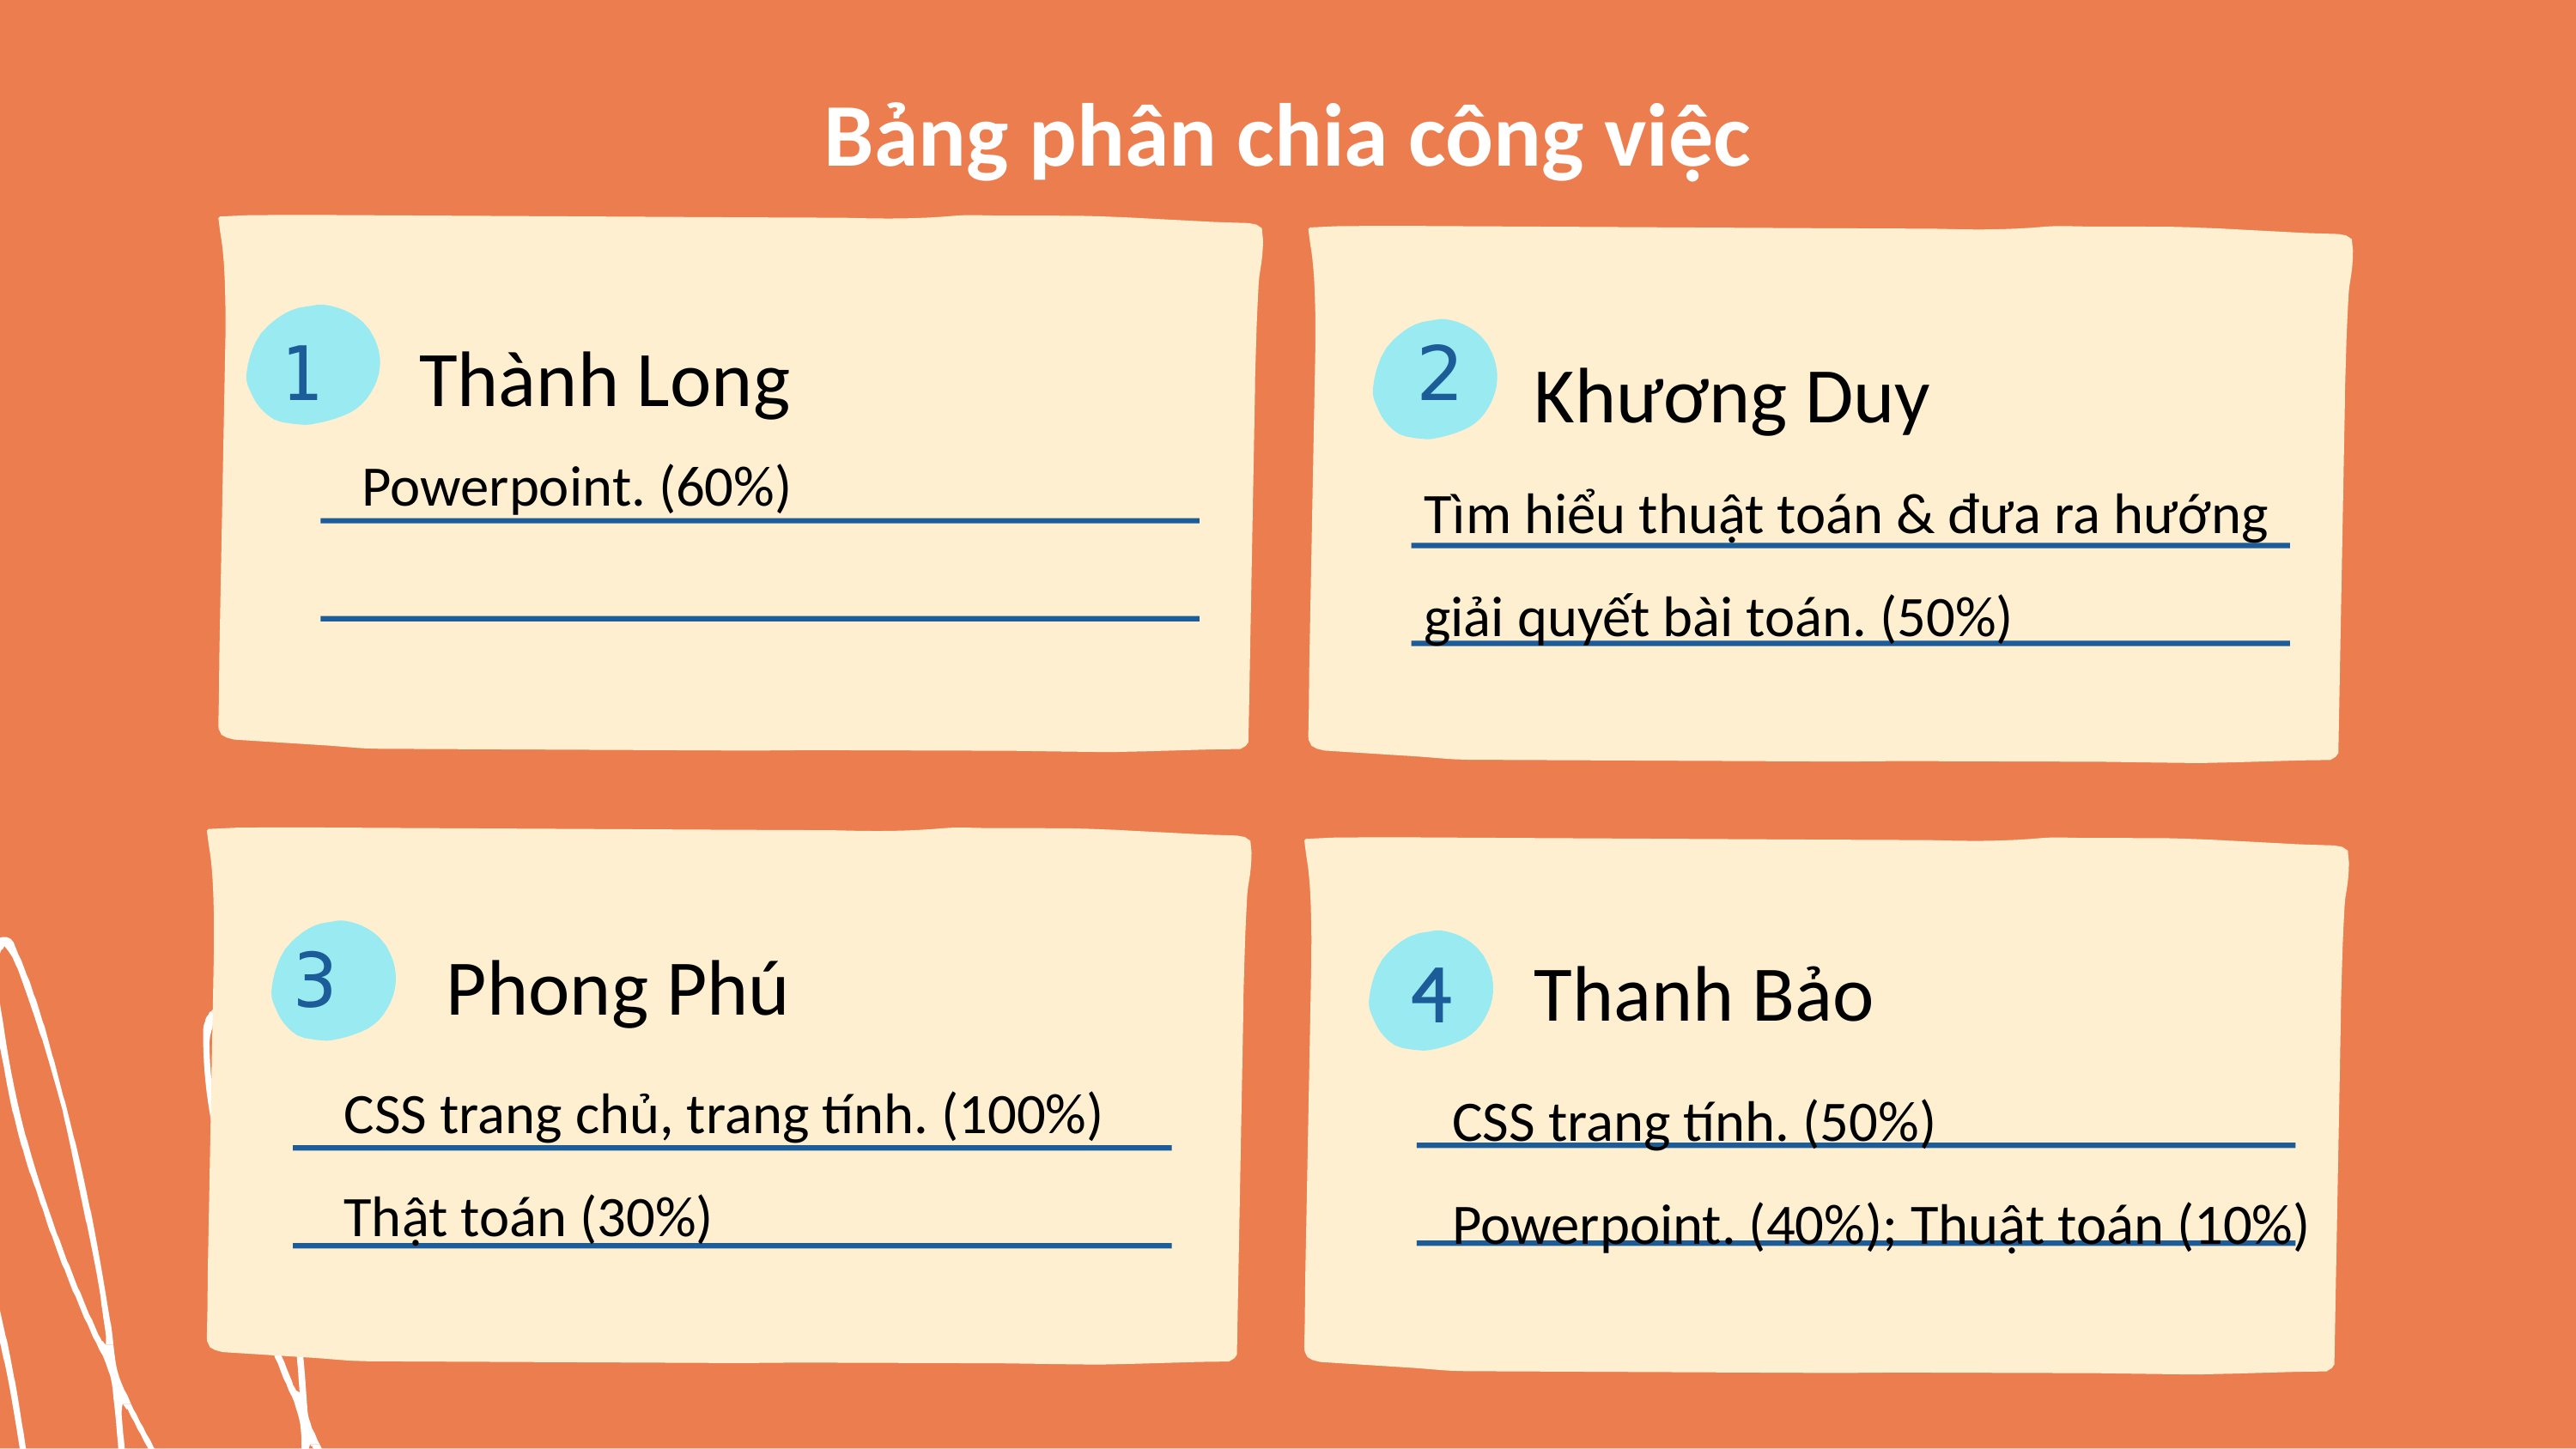

Bảng phân chia công việc

Thành Long
1
2
Khương Duy
Tìm hiểu thuật toán & đưa ra hướng giải quyết bài toán. (50%)
Powerpoint. (60%)

Phong Phú
3
Thanh Bảo
4
CSS trang chủ, trang tính. (100%)
Thật toán (30%)
CSS trang tính. (50%)
Powerpoint. (40%); Thuật toán (10%)